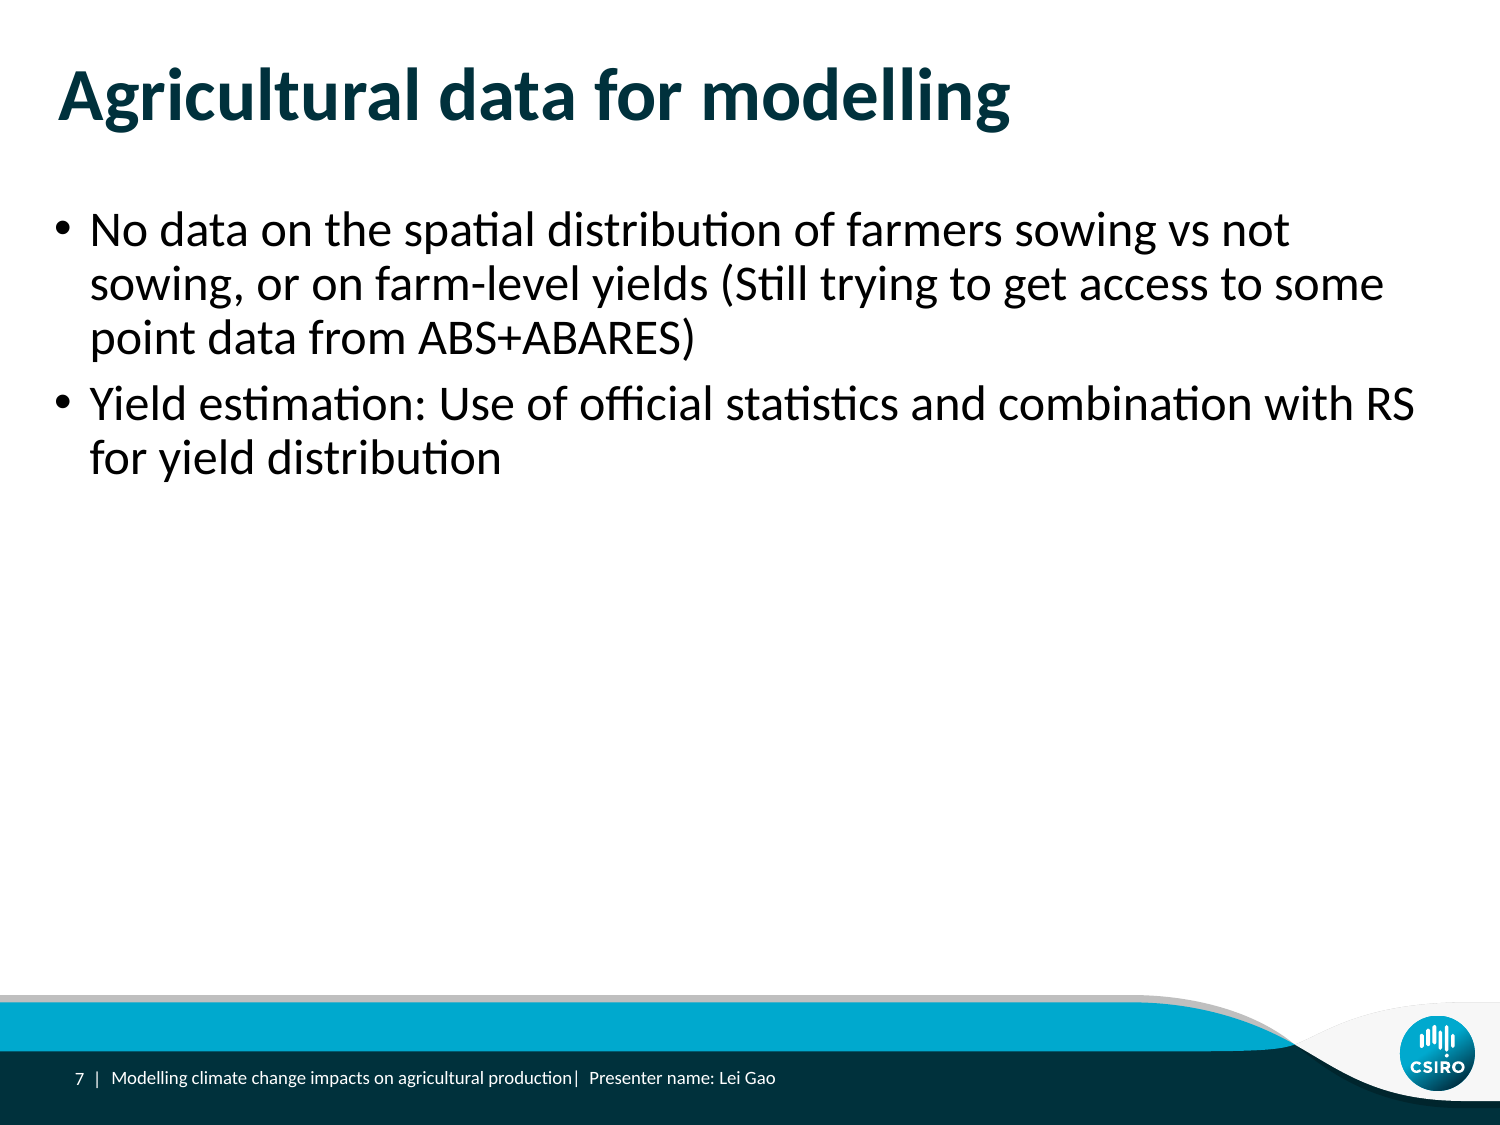

# Agricultural data for modelling
No data on the spatial distribution of farmers sowing vs not sowing, or on farm-level yields (Still trying to get access to some point data from ABS+ABARES)
Yield estimation: Use of official statistics and combination with RS for yield distribution
7  |
Modelling climate change impacts on agricultural production|  Presenter name: Lei Gao